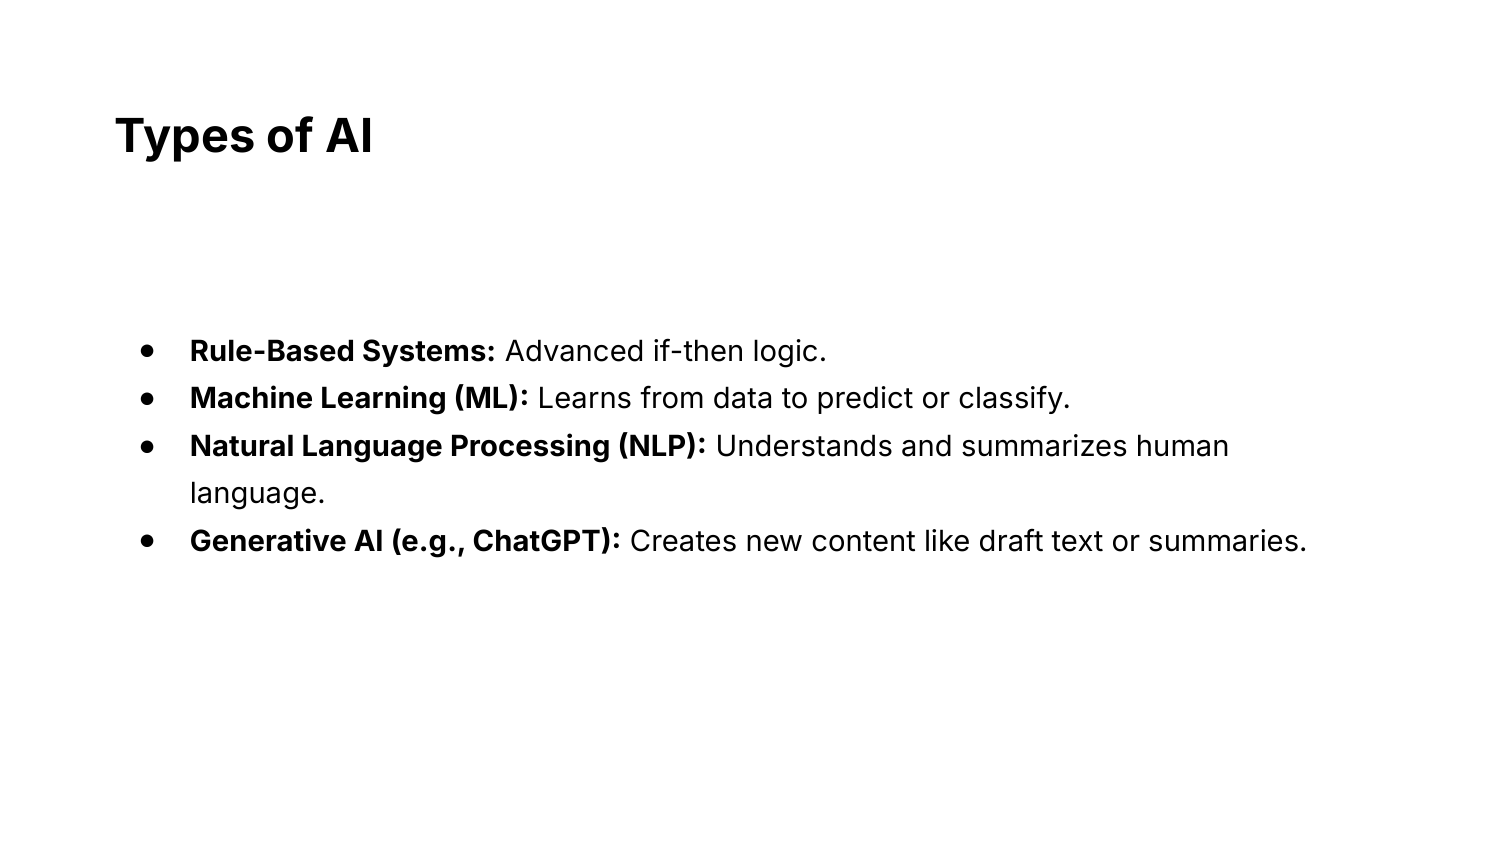

Types of AI
Rule-Based Systems: Advanced if-then logic.
Machine Learning (ML): Learns from data to predict or classify.
Natural Language Processing (NLP): Understands and summarizes human language.
Generative AI (e.g., ChatGPT): Creates new content like draft text or summaries.